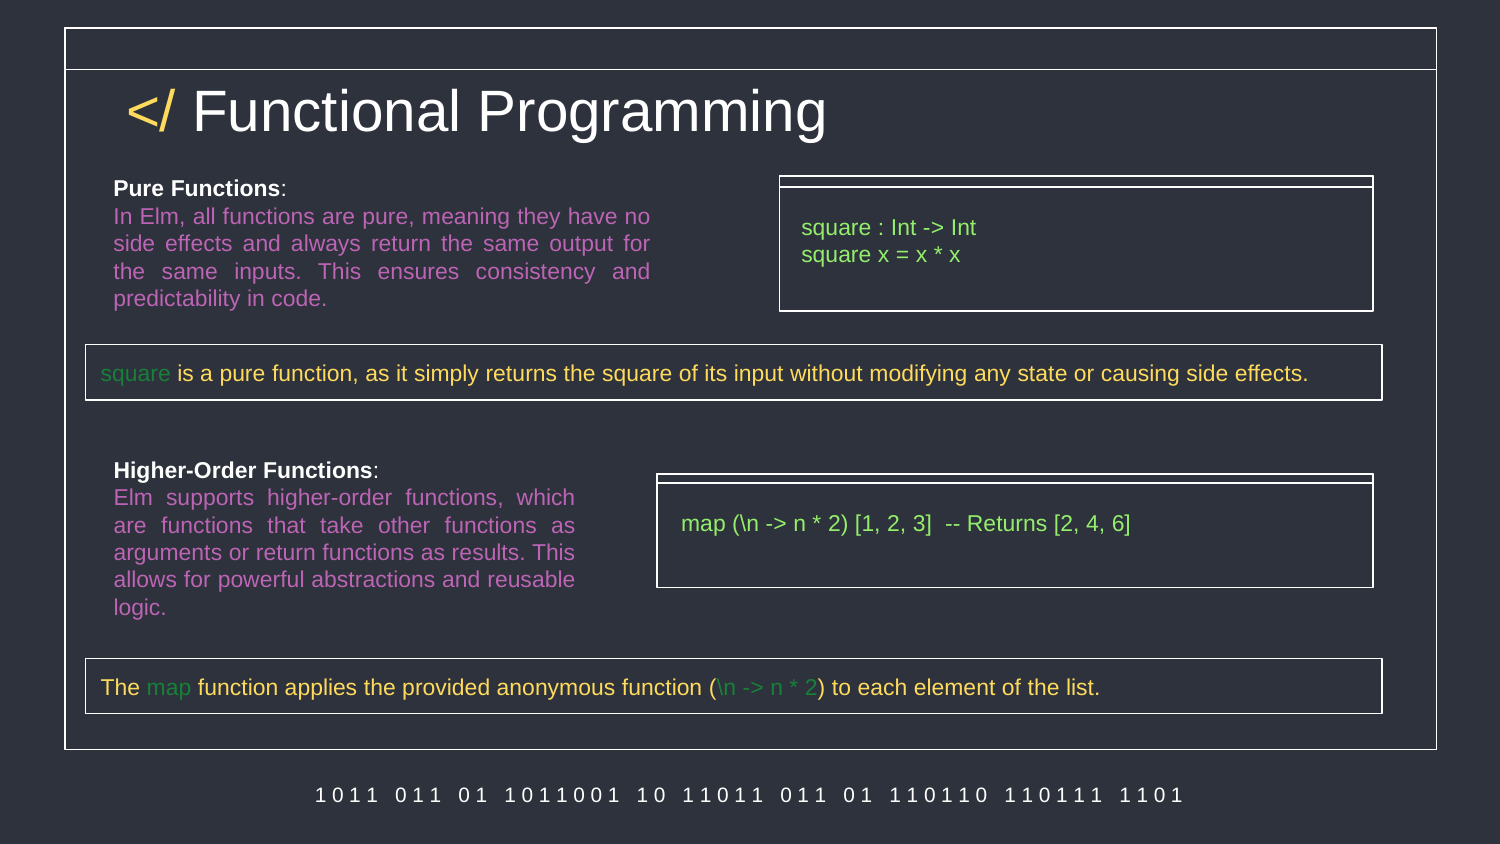

# </ Functional Programming
Pure Functions:
In Elm, all functions are pure, meaning they have no side effects and always return the same output for the same inputs. This ensures consistency and predictability in code.

square : Int -> Int
square x = x * x

square is a pure function, as it simply returns the square of its input without modifying any state or causing side effects.
Higher-Order Functions:
Elm supports higher-order functions, which are functions that take other functions as arguments or return functions as results. This allows for powerful abstractions and reusable logic.

map (\n -> n * 2) [1, 2, 3]  -- Returns [2, 4, 6]

The map function applies the provided anonymous function (\n -> n * 2) to each element of the list.